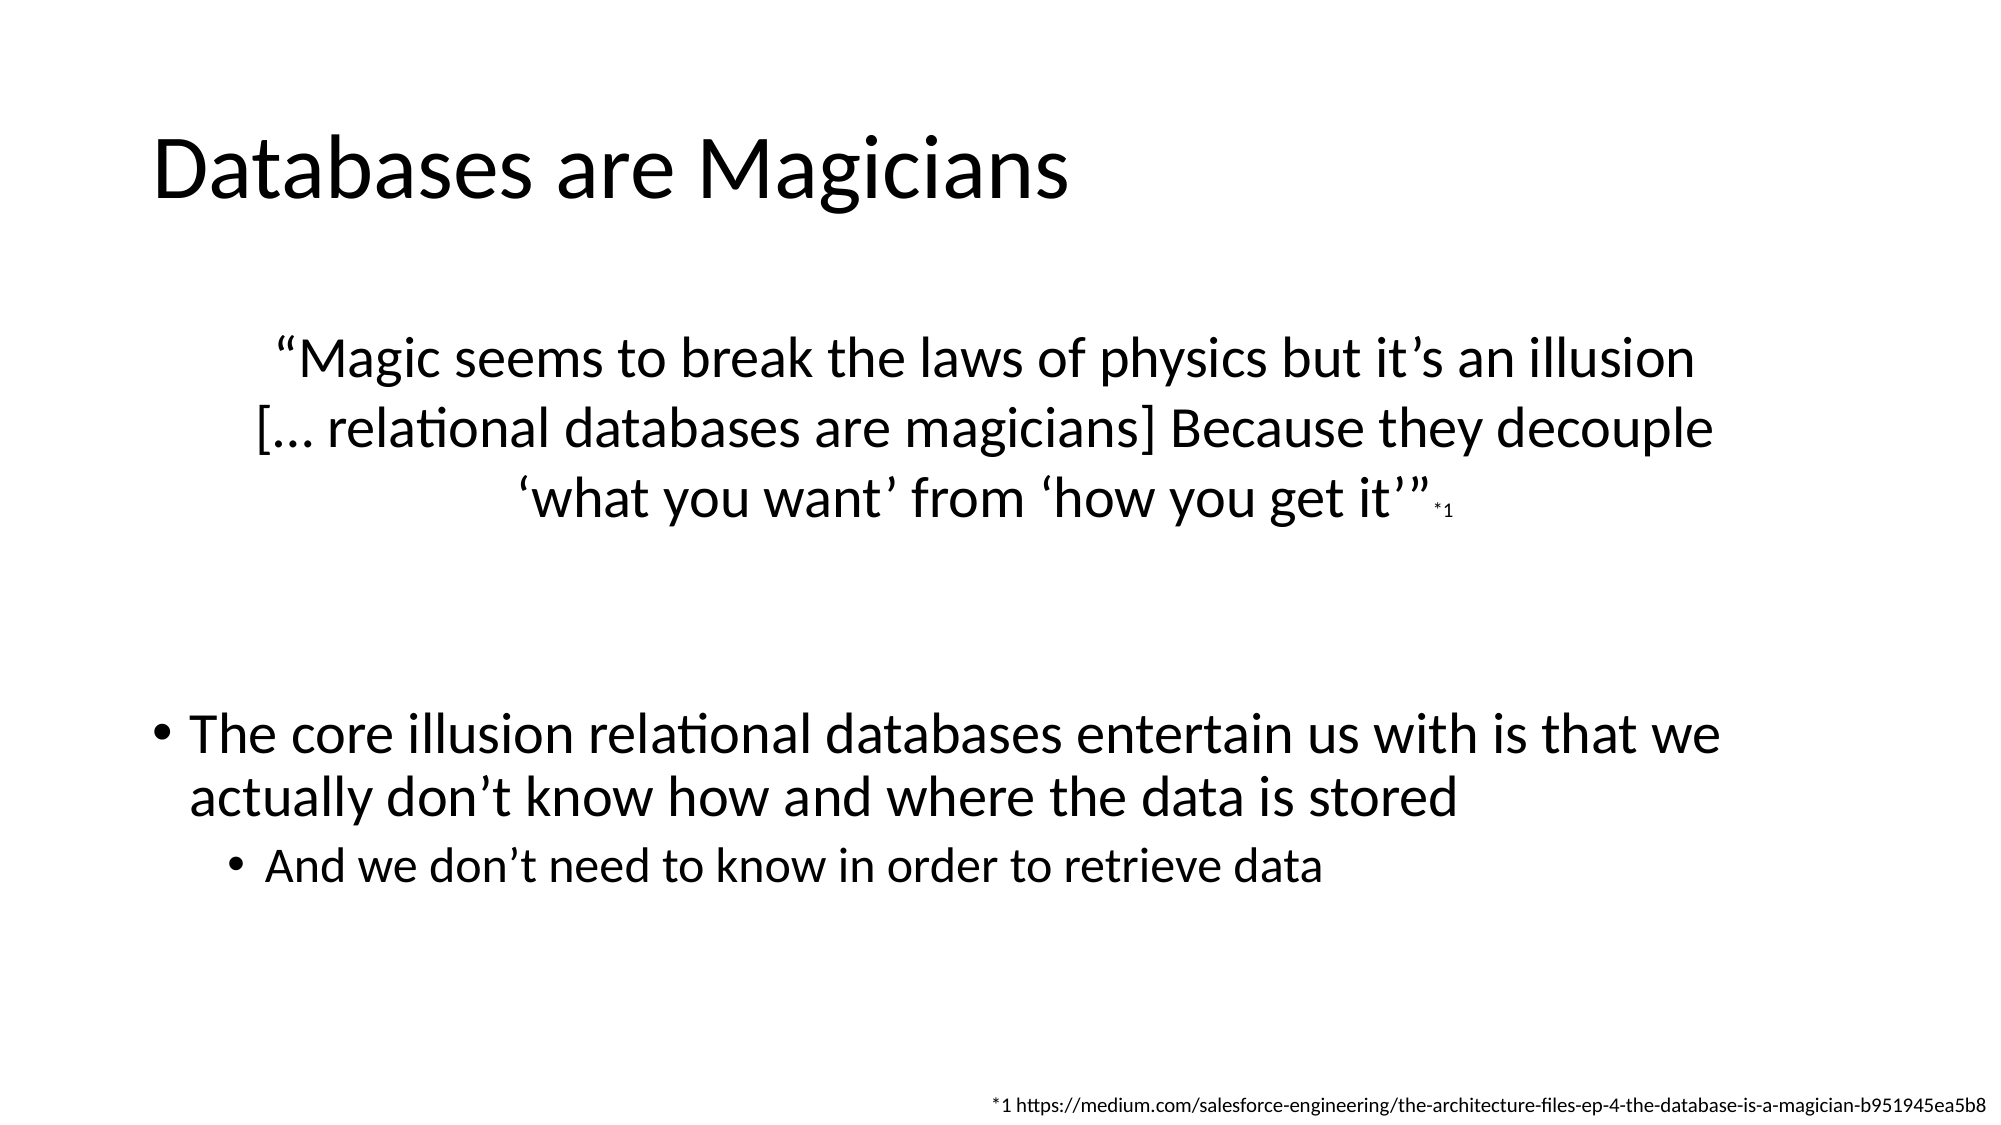

# Databases are Magicians
“Magic seems to break the laws of physics but it’s an illusion [… relational databases are magicians] Because they decouple ‘what you want’ from ‘how you get it’”*1
The core illusion relational databases entertain us with is that we actually don’t know how and where the data is stored
And we don’t need to know in order to retrieve data

*1 https://medium.com/salesforce-engineering/the-architecture-files-ep-4-the-database-is-a-magician-b951945ea5b8